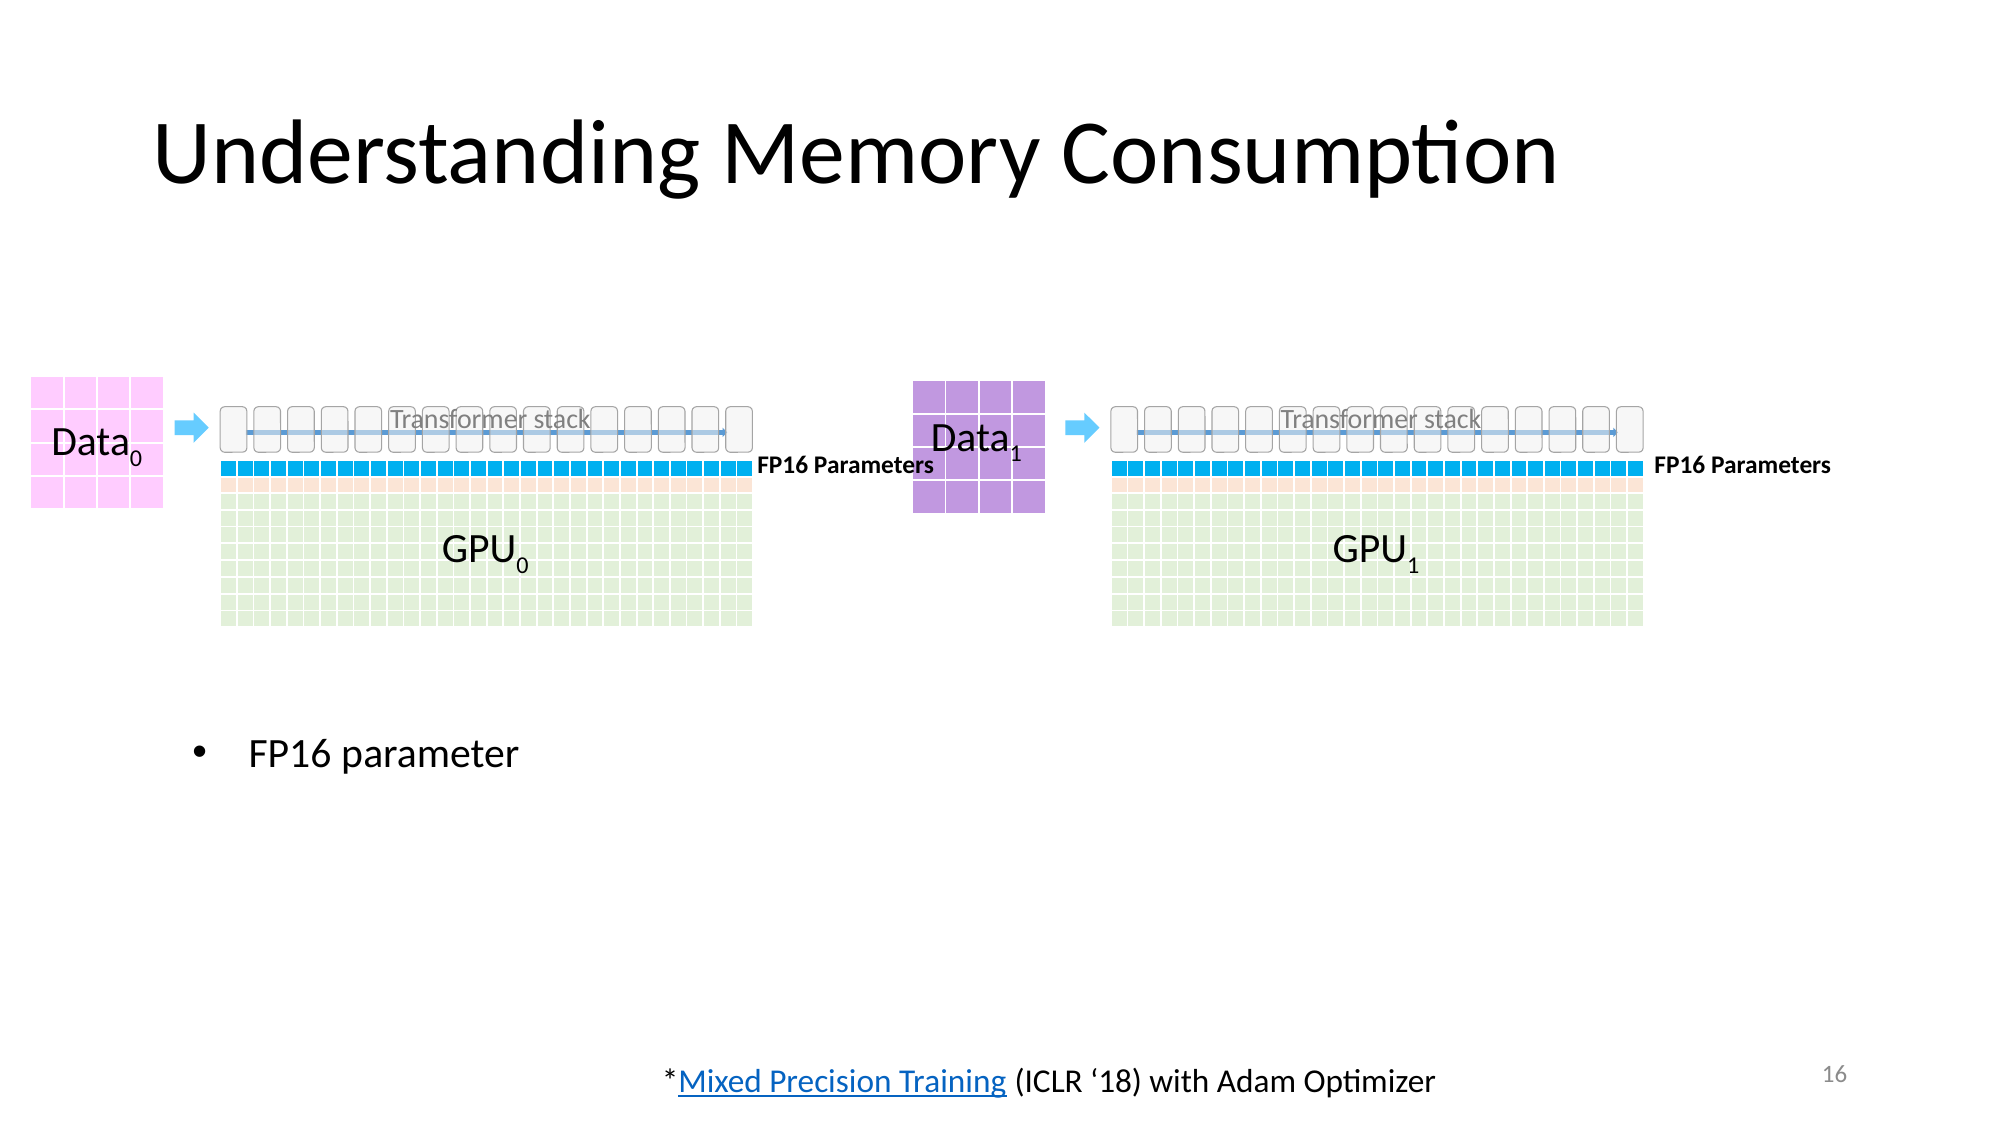

Understanding Memory Consumption
|  |  |  |  |
| --- | --- | --- | --- |
|  |  |  |  |
|  |  |  |  |
|  |  |  |  |
|  |  |  |  |
| --- | --- | --- | --- |
|  |  |  |  |
|  |  |  |  |
|  |  |  |  |
Transformer stack
Transformer stack
Data1
Data0

FP16 Parameters
FP16 Parameters
|  |  |  |  |  |  |  |  |  |  |  |  |  |  |  |  |  |  |  |  |  |  |  |  |  |  |  |  |  |  |  |  |
| --- | --- | --- | --- | --- | --- | --- | --- | --- | --- | --- | --- | --- | --- | --- | --- | --- | --- | --- | --- | --- | --- | --- | --- | --- | --- | --- | --- | --- | --- | --- | --- |
|  |  |  |  |  |  |  |  |  |  |  |  |  |  |  |  |  |  |  |  |  |  |  |  |  |  |  |  |  |  |  |  |
|  |  |  |  |  |  |  |  |  |  |  |  |  |  |  |  |  |  |  |  |  |  |  |  |  |  |  |  |  |  |  |  |
|  |  |  |  |  |  |  |  |  |  |  |  |  |  |  |  |  |  |  |  |  |  |  |  |  |  |  |  |  |  |  |  |
|  |  |  |  |  |  |  |  |  |  |  |  |  |  |  |  |  |  |  |  |  |  |  |  |  |  |  |  |  |  |  |  |
|  |  |  |  |  |  |  |  |  |  |  |  |  |  |  |  |  |  |  |  |  |  |  |  |  |  |  |  |  |  |  |  |
|  |  |  |  |  |  |  |  |  |  |  |  |  |  |  |  |  |  |  |  |  |  |  |  |  |  |  |  |  |  |  |  |
|  |  |  |  |  |  |  |  |  |  |  |  |  |  |  |  |  |  |  |  |  |  |  |  |  |  |  |  |  |  |  |  |
|  |  |  |  |  |  |  |  |  |  |  |  |  |  |  |  |  |  |  |  |  |  |  |  |  |  |  |  |  |  |  |  |
|  |  |  |  |  |  |  |  |  |  |  |  |  |  |  |  |  |  |  |  |  |  |  |  |  |  |  |  |  |  |  |  |
|  |  |  |  |  |  |  |  |  |  |  |  |  |  |  |  |  |  |  |  |  |  |  |  |  |  |  |  |  |  |  |  |
| --- | --- | --- | --- | --- | --- | --- | --- | --- | --- | --- | --- | --- | --- | --- | --- | --- | --- | --- | --- | --- | --- | --- | --- | --- | --- | --- | --- | --- | --- | --- | --- |
|  |  |  |  |  |  |  |  |  |  |  |  |  |  |  |  |  |  |  |  |  |  |  |  |  |  |  |  |  |  |  |  |
|  |  |  |  |  |  |  |  |  |  |  |  |  |  |  |  |  |  |  |  |  |  |  |  |  |  |  |  |  |  |  |  |
|  |  |  |  |  |  |  |  |  |  |  |  |  |  |  |  |  |  |  |  |  |  |  |  |  |  |  |  |  |  |  |  |
|  |  |  |  |  |  |  |  |  |  |  |  |  |  |  |  |  |  |  |  |  |  |  |  |  |  |  |  |  |  |  |  |
|  |  |  |  |  |  |  |  |  |  |  |  |  |  |  |  |  |  |  |  |  |  |  |  |  |  |  |  |  |  |  |  |
|  |  |  |  |  |  |  |  |  |  |  |  |  |  |  |  |  |  |  |  |  |  |  |  |  |  |  |  |  |  |  |  |
|  |  |  |  |  |  |  |  |  |  |  |  |  |  |  |  |  |  |  |  |  |  |  |  |  |  |  |  |  |  |  |  |
|  |  |  |  |  |  |  |  |  |  |  |  |  |  |  |  |  |  |  |  |  |  |  |  |  |  |  |  |  |  |  |  |
|  |  |  |  |  |  |  |  |  |  |  |  |  |  |  |  |  |  |  |  |  |  |  |  |  |  |  |  |  |  |  |  |
GPU0
GPU1
FP16 parameter

16
*Mixed Precision Training (ICLR ‘18) with Adam Optimizer